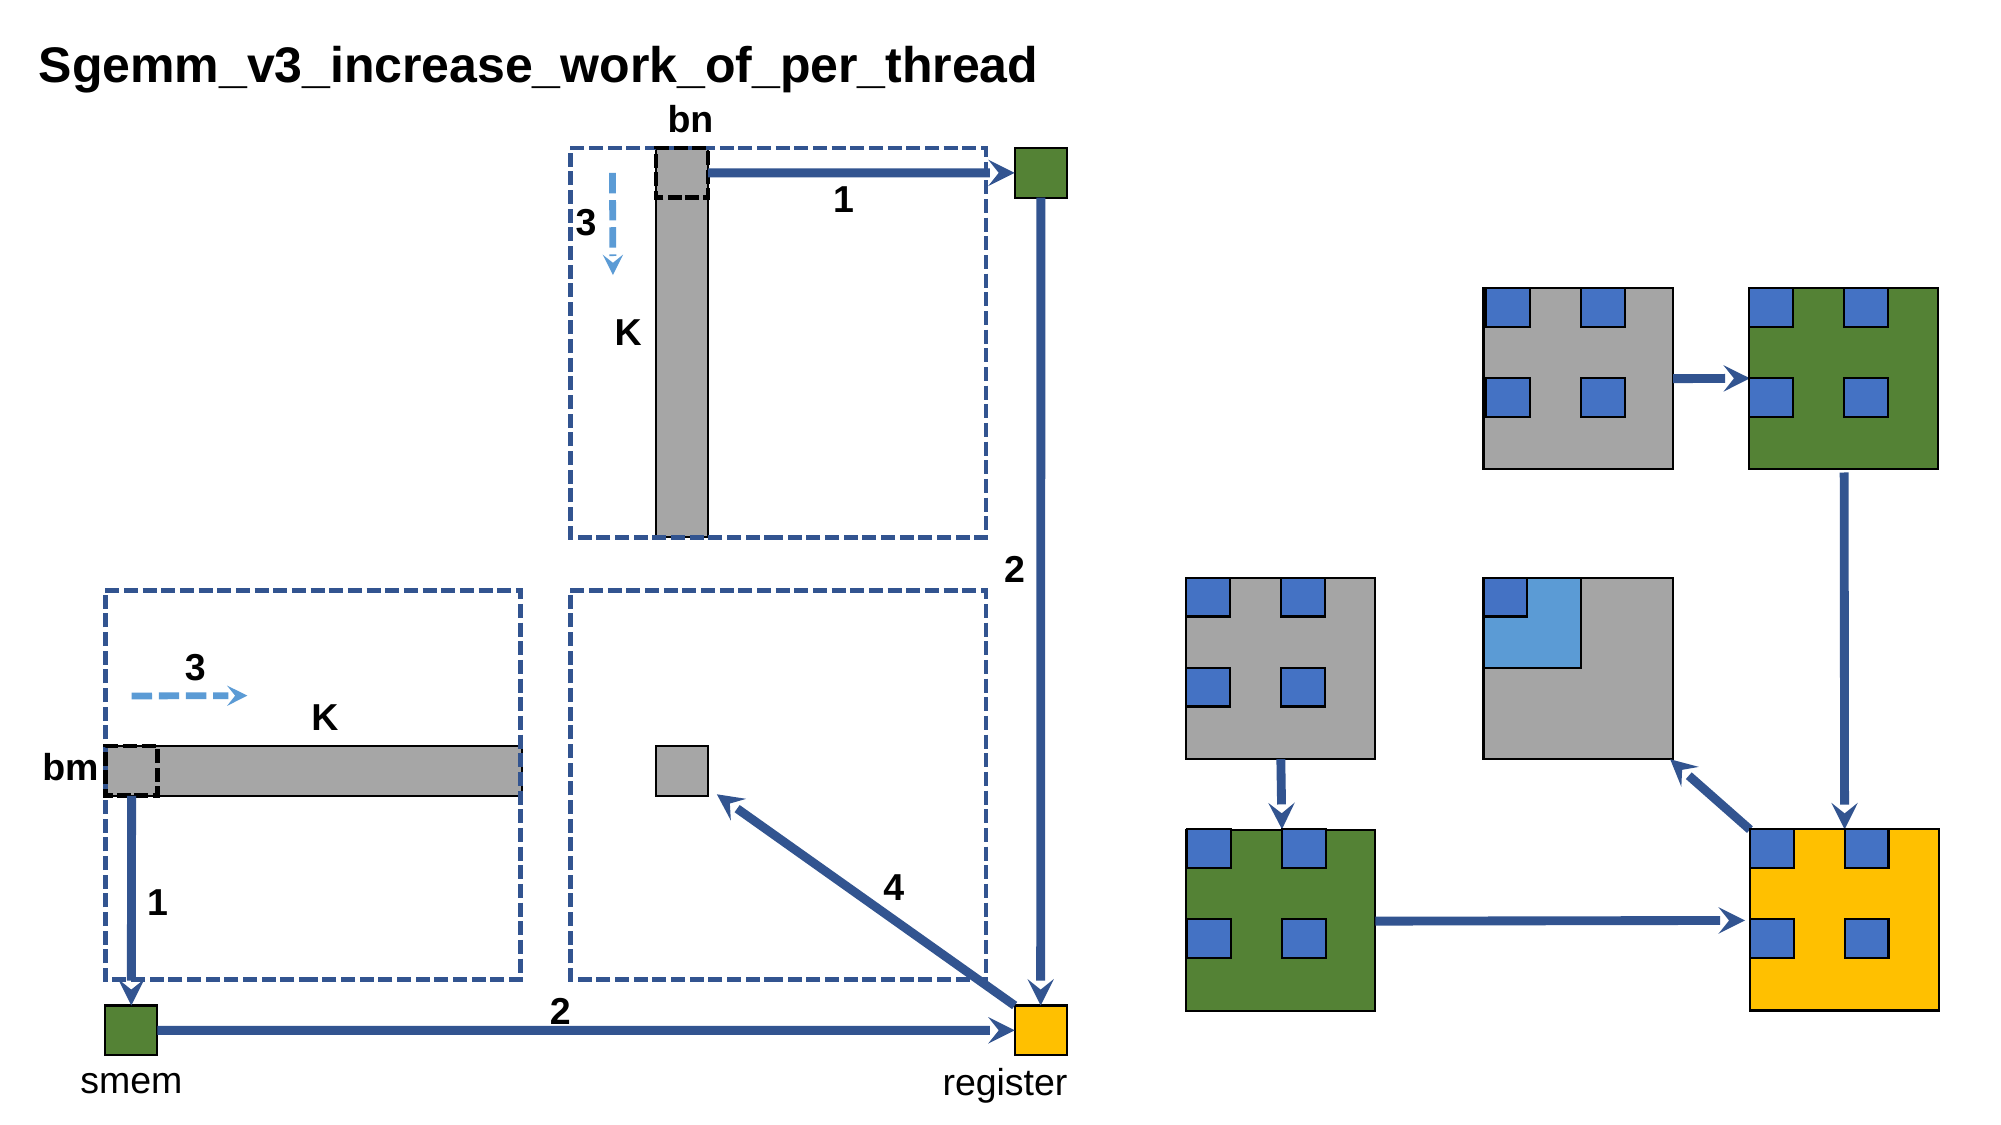

Sgemm_v3_increase_work_of_per_thread
bn

1
3

K

2

3

K
bm

4
1

2

smem
register